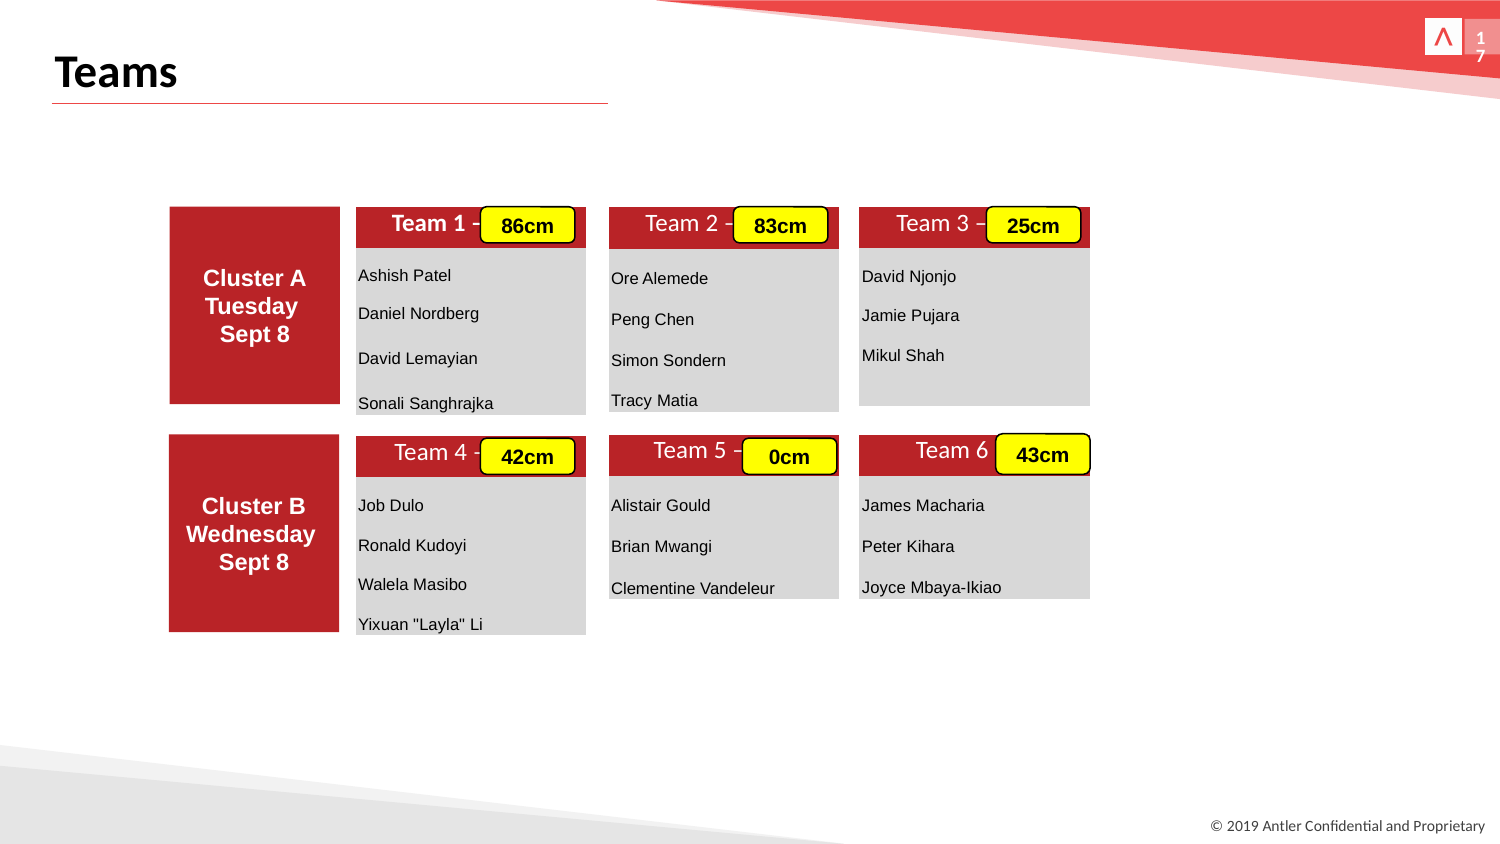

Teams
Cluster A
Tuesday
Sept 8
25cm
| Team 1 – 86CM |
| --- |
| Ashish Patel |
| Daniel Nordberg |
| David Lemayian |
| Sonali Sanghrajka |
86cm
83cm
| Team 3 – 25CM |
| --- |
| David Njonjo |
| Jamie Pujara |
| Mikul Shah |
|  |
| Team 2 – 83CM |
| --- |
| Ore Alemede |
| Peng Chen |
| Simon Sondern |
| Tracy Matia |
43cm
Cluster B Wednesday
Sept 8
| Team 6 - 43 |
| --- |
| James Macharia |
| Peter Kihara |
| Joyce Mbaya-Ikiao |
| Team 5 – 0cm |
| --- |
| Alistair Gould |
| Brian Mwangi |
| Clementine Vandeleur |
| Team 4 – 42cm |
| --- |
| Job Dulo |
| Ronald Kudoyi |
| Walela Masibo |
| Yixuan "Layla" Li |
0cm
42cm